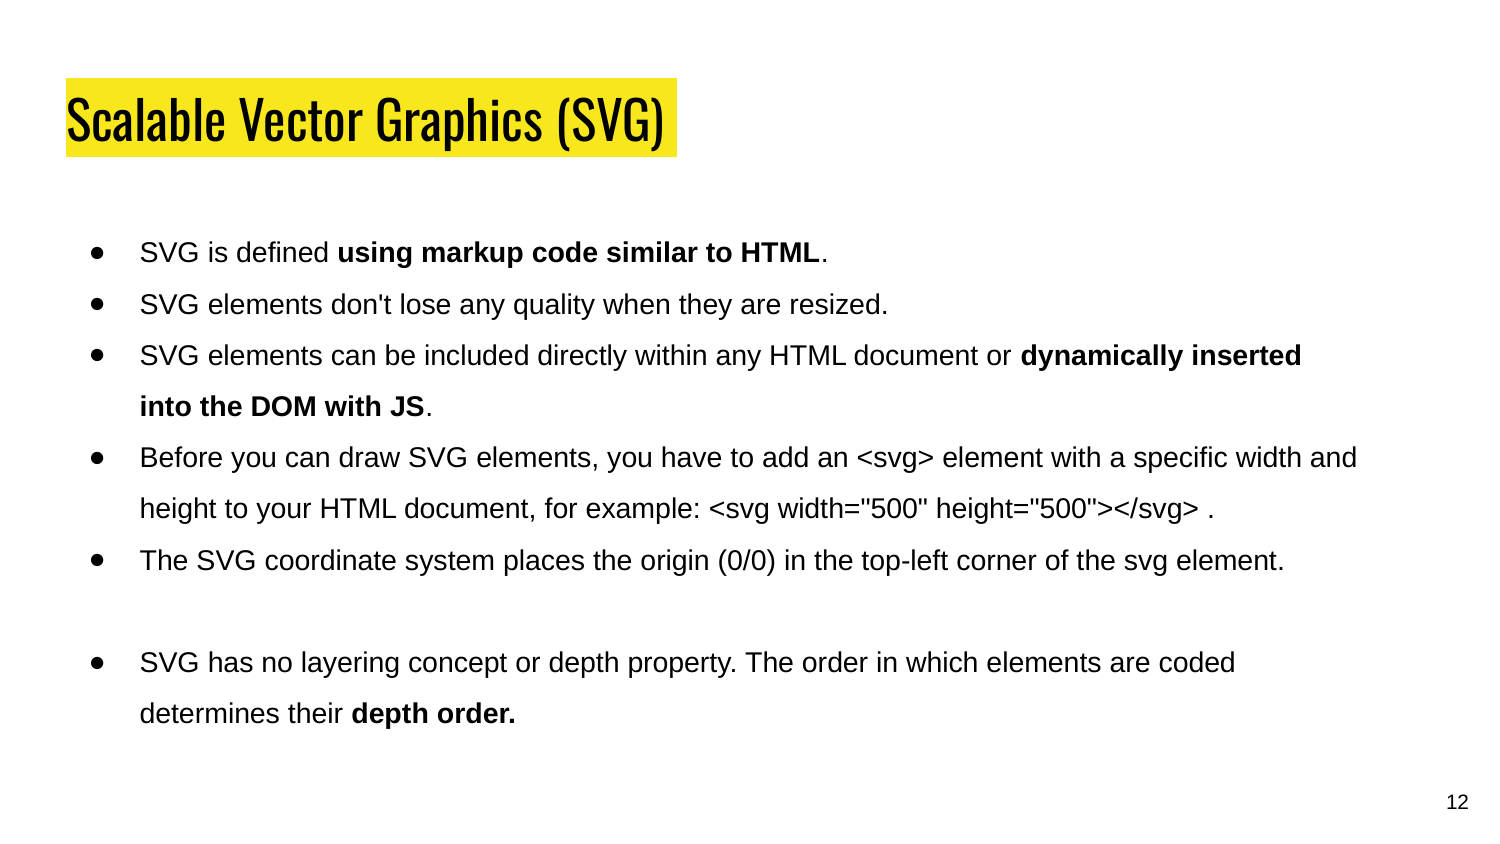

# Scalable Vector Graphics (SVG)
SVG is defined using markup code similar to HTML.
SVG elements don't lose any quality when they are resized.
SVG elements can be included directly within any HTML document or dynamically inserted into the DOM with JS.
Before you can draw SVG elements, you have to add an <svg> element with a specific width and height to your HTML document, for example: <svg width="500" height="500"></svg> .
The SVG coordinate system places the origin (0/0) in the top-left corner of the svg element.
SVG has no layering concept or depth property. The order in which elements are coded determines their depth order.
12